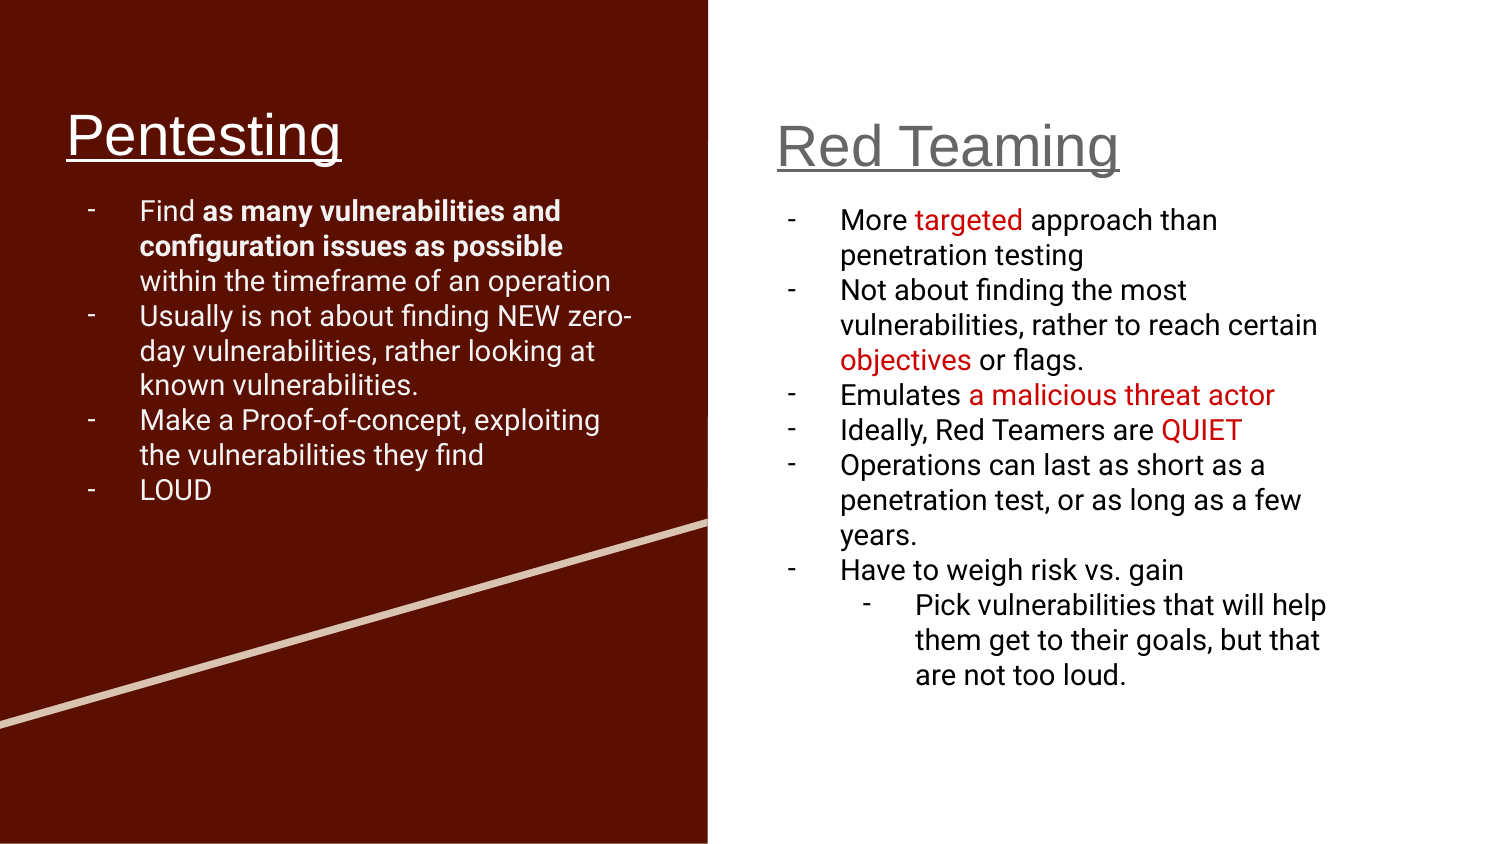

# Pentesting
Red Teaming
Find as many vulnerabilities and configuration issues as possible within the timeframe of an operation
Usually is not about finding NEW zero-day vulnerabilities, rather looking at known vulnerabilities.
Make a Proof-of-concept, exploiting the vulnerabilities they find
LOUD

More targeted approach than penetration testing
Not about finding the most vulnerabilities, rather to reach certain objectives or flags.
Emulates a malicious threat actor
Ideally, Red Teamers are QUIET
Operations can last as short as a penetration test, or as long as a few years.
Have to weigh risk vs. gain
Pick vulnerabilities that will help them get to their goals, but that are not too loud.